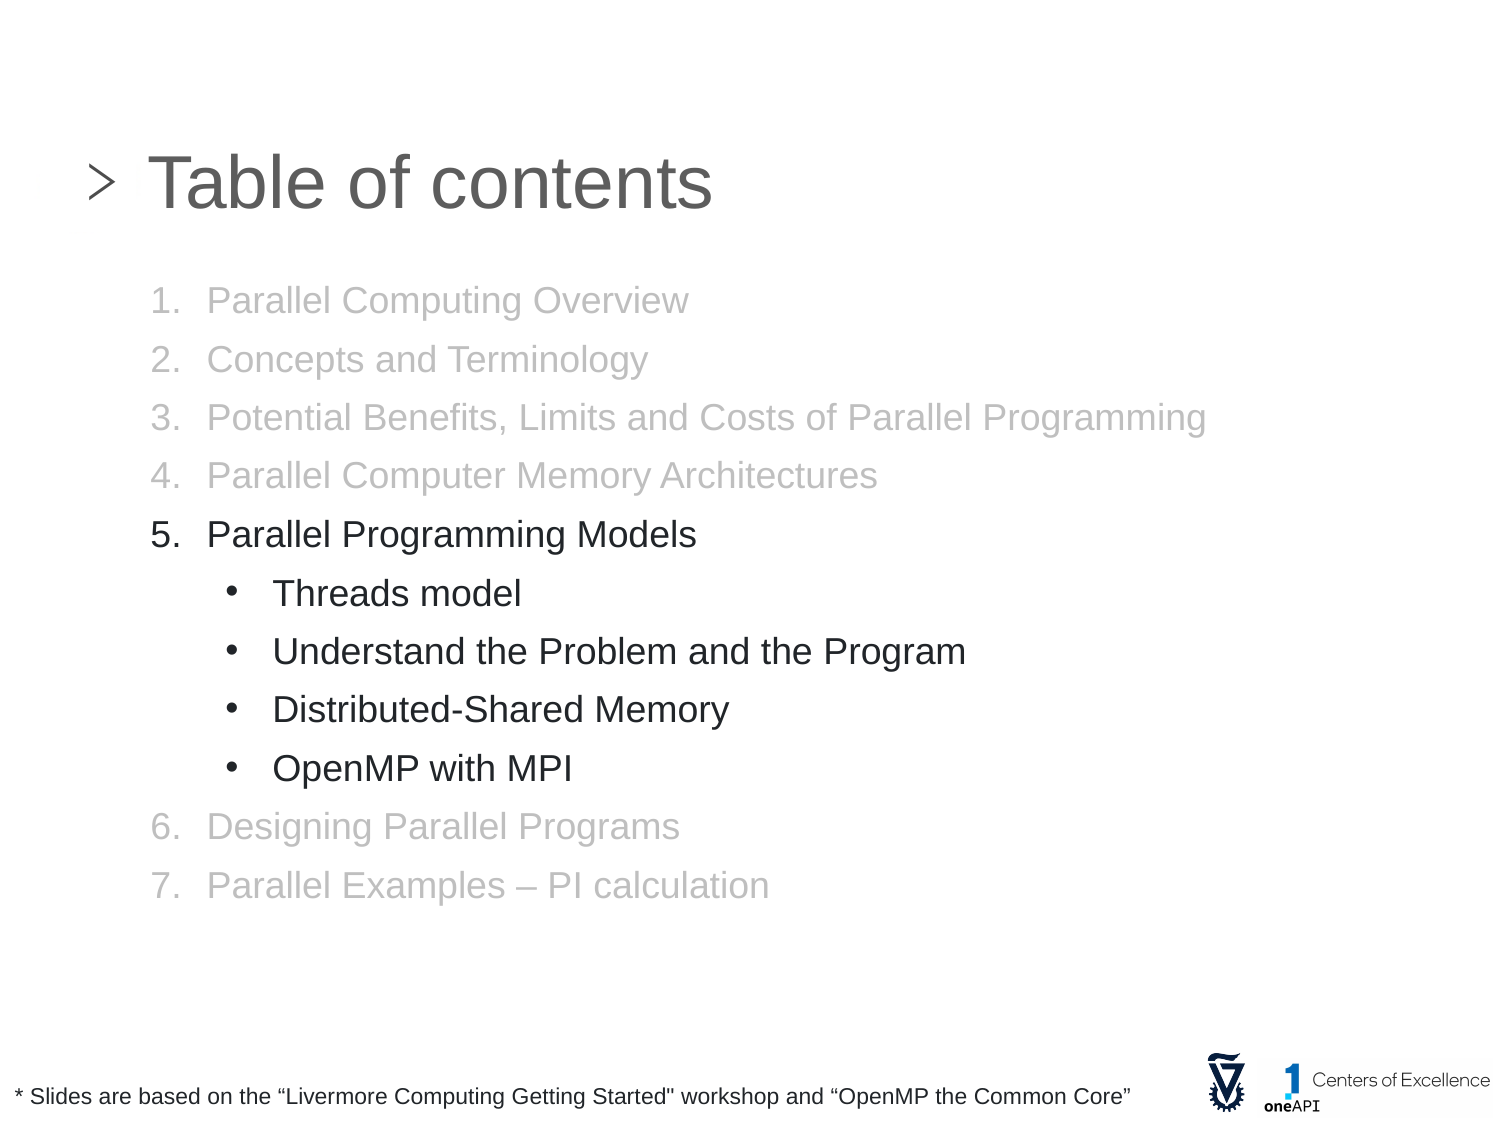

Table of contents
Parallel Computing Overview
Concepts and Terminology
Potential Benefits, Limits and Costs of Parallel Programming
Parallel Computer Memory Architectures
Parallel Programming Models
Threads model
Understand the Problem and the Program
Distributed-Shared Memory
OpenMP with MPI
Designing Parallel Programs
Parallel Examples – PI calculation